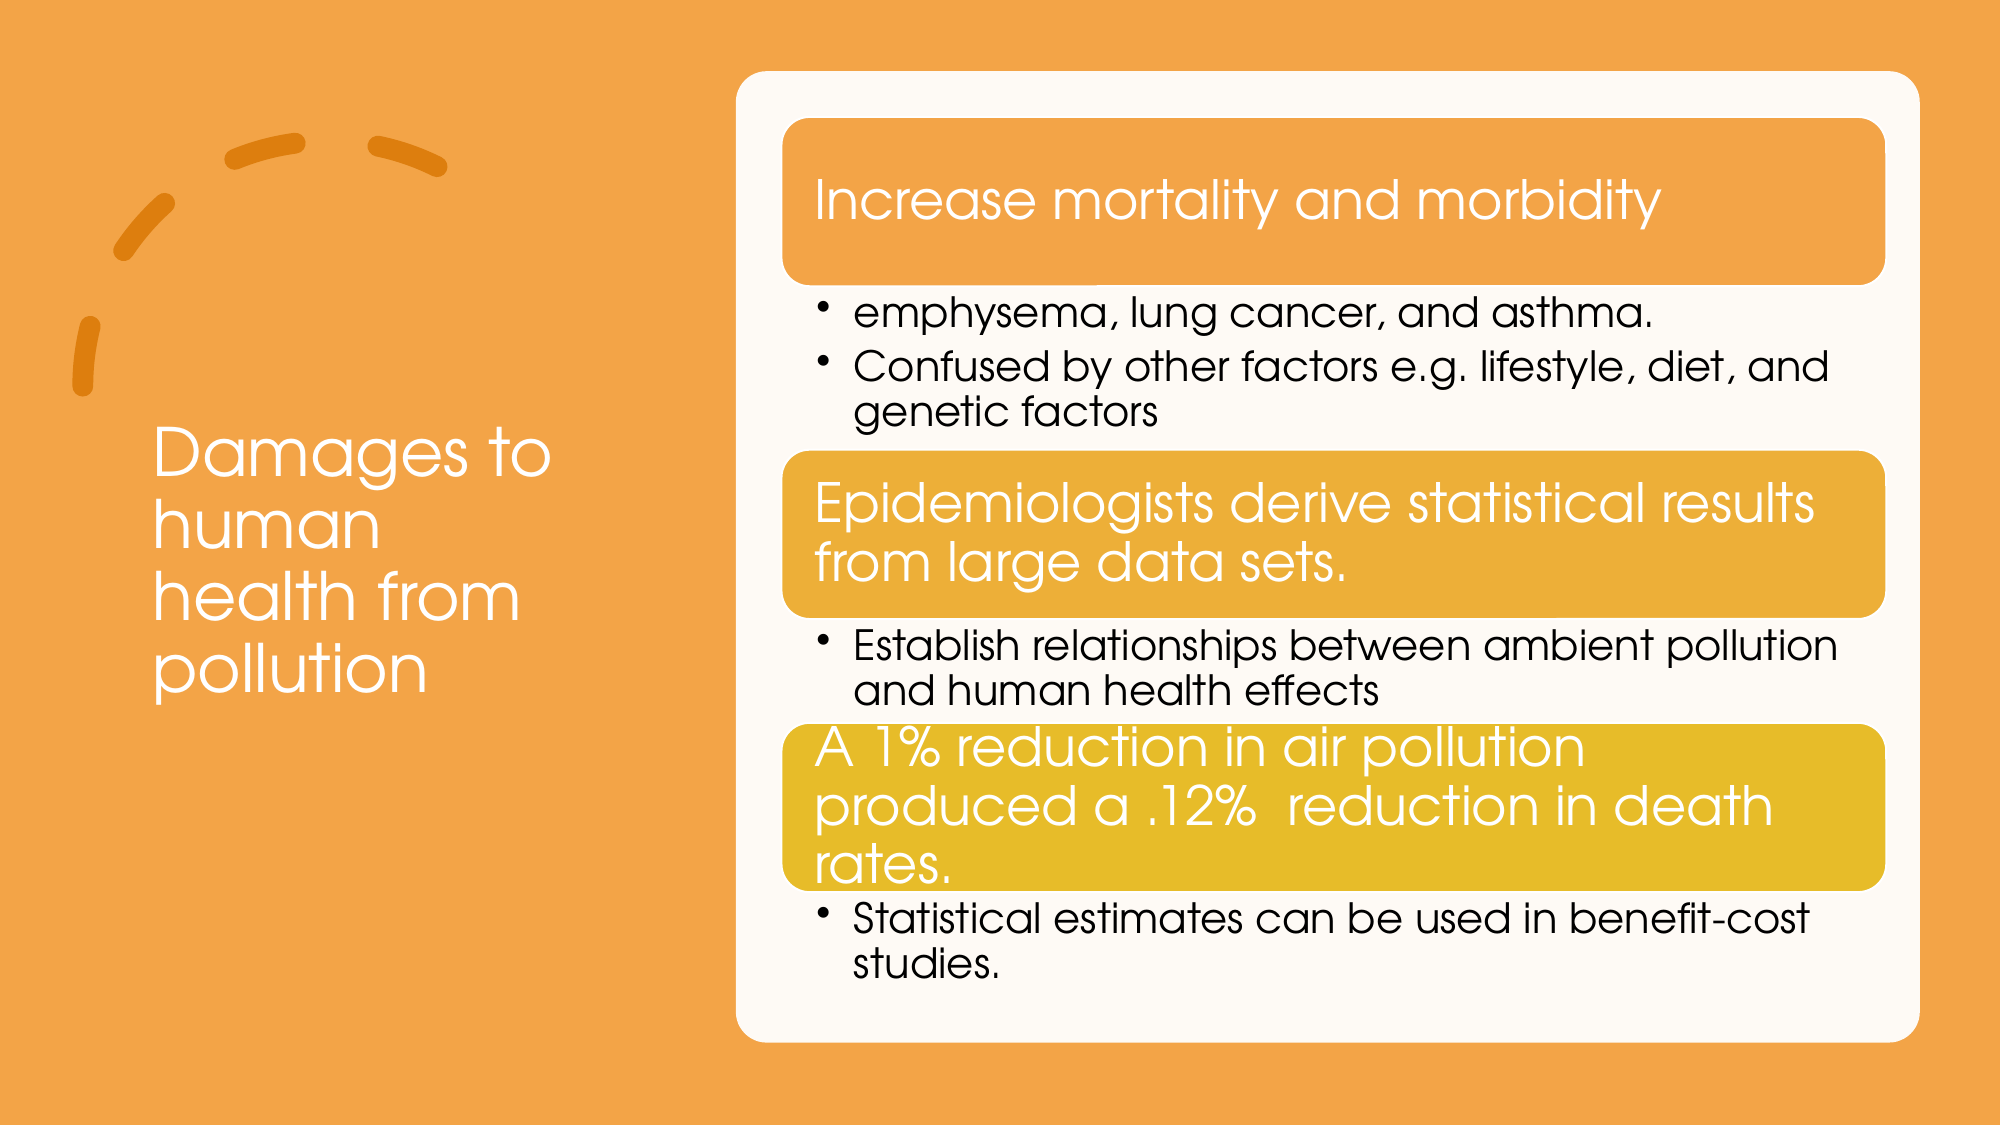

Increase mortality and morbidity
emphysema, lung cancer, and asthma.
Confused by other factors e.g. lifestyle, diet, and genetic factors
Epidemiologists derive statistical results from large data sets.
Establish relationships between ambient pollution and human health effects
A 1% reduction in air pollution produced a .12%  reduction in death rates.
Statistical estimates can be used in benefit-cost studies.
# Damages to human health from pollution